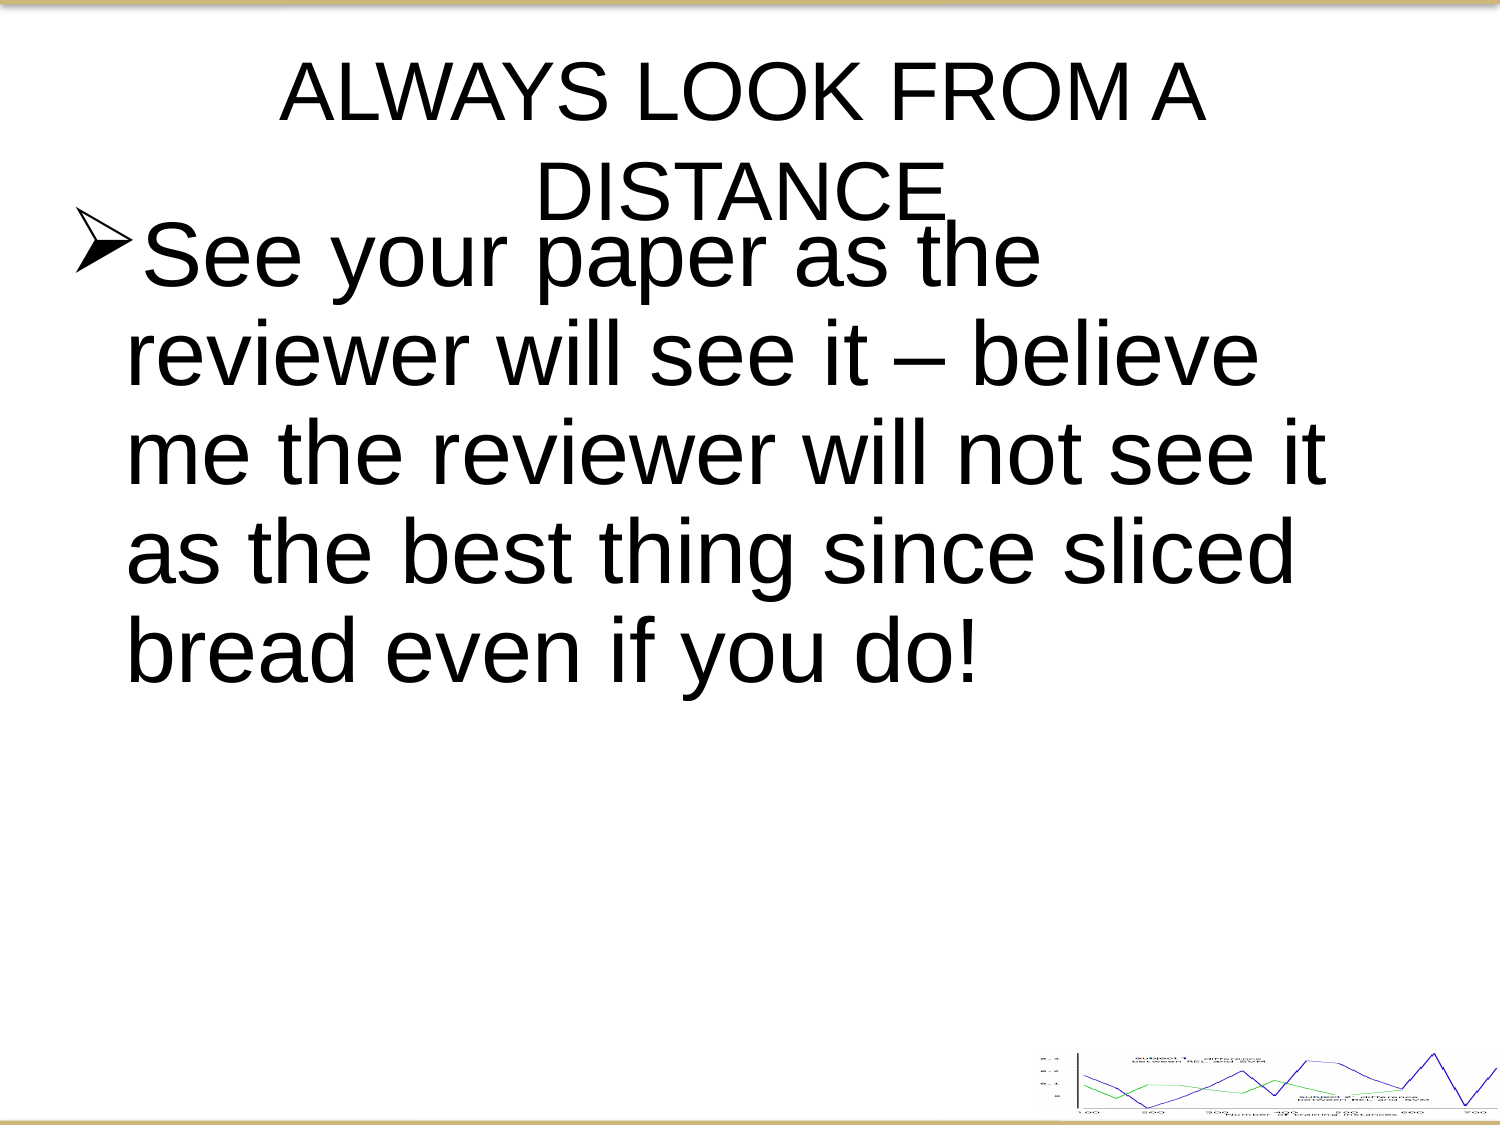

ALWAYS LOOK FROM A DISTANCE
See your paper as the reviewer will see it – believe me the reviewer will not see it as the best thing since sliced bread even if you do!